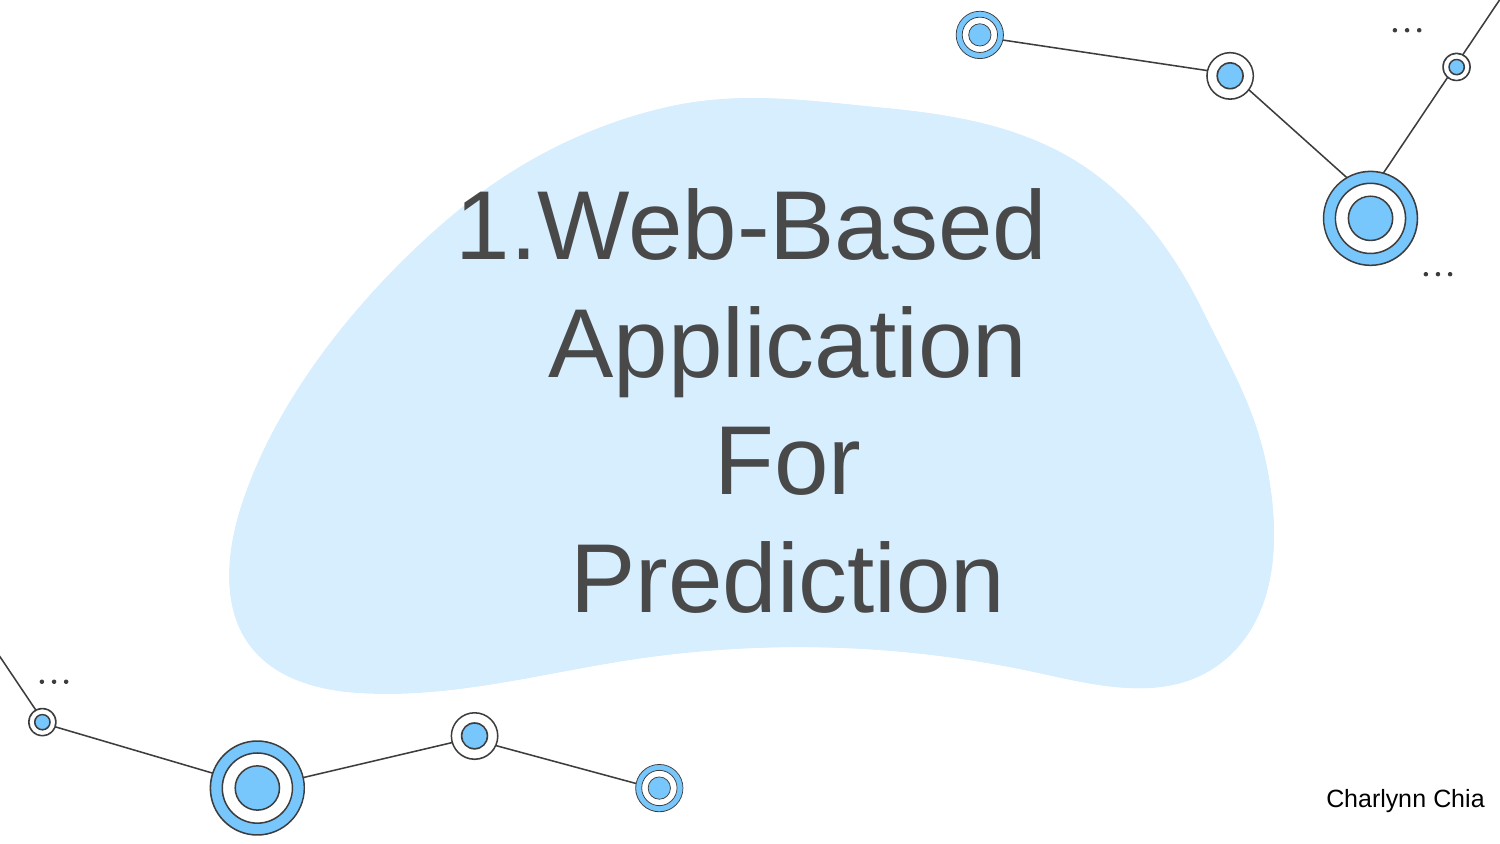

# Web-Based Application For Prediction
Charlynn Chia